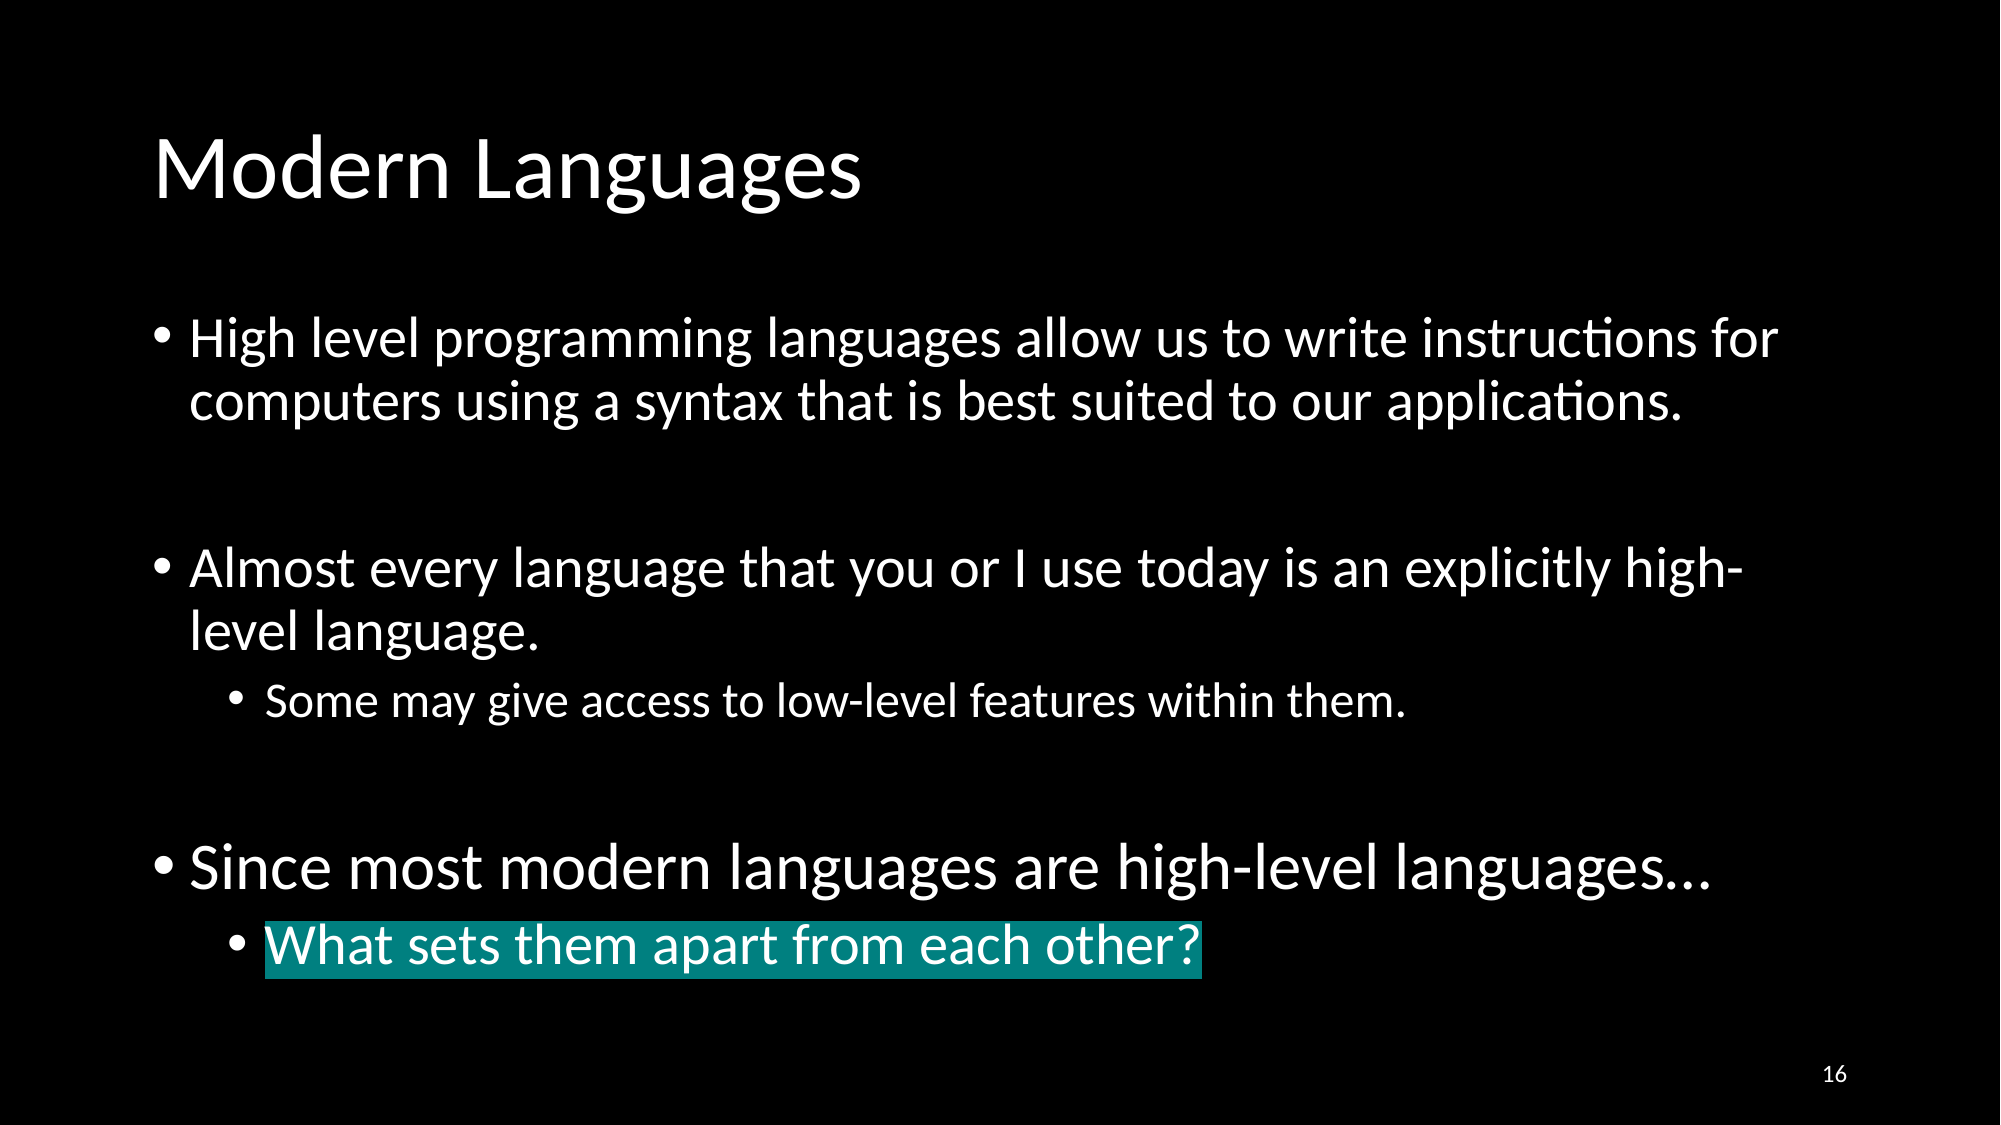

# Modern Languages
High level programming languages allow us to write instructions for computers using a syntax that is best suited to our applications.

Almost every language that you or I use today is an explicitly high-level language.
Some may give access to low-level features within them.

Since most modern languages are high-level languages…
What sets them apart from each other?

16